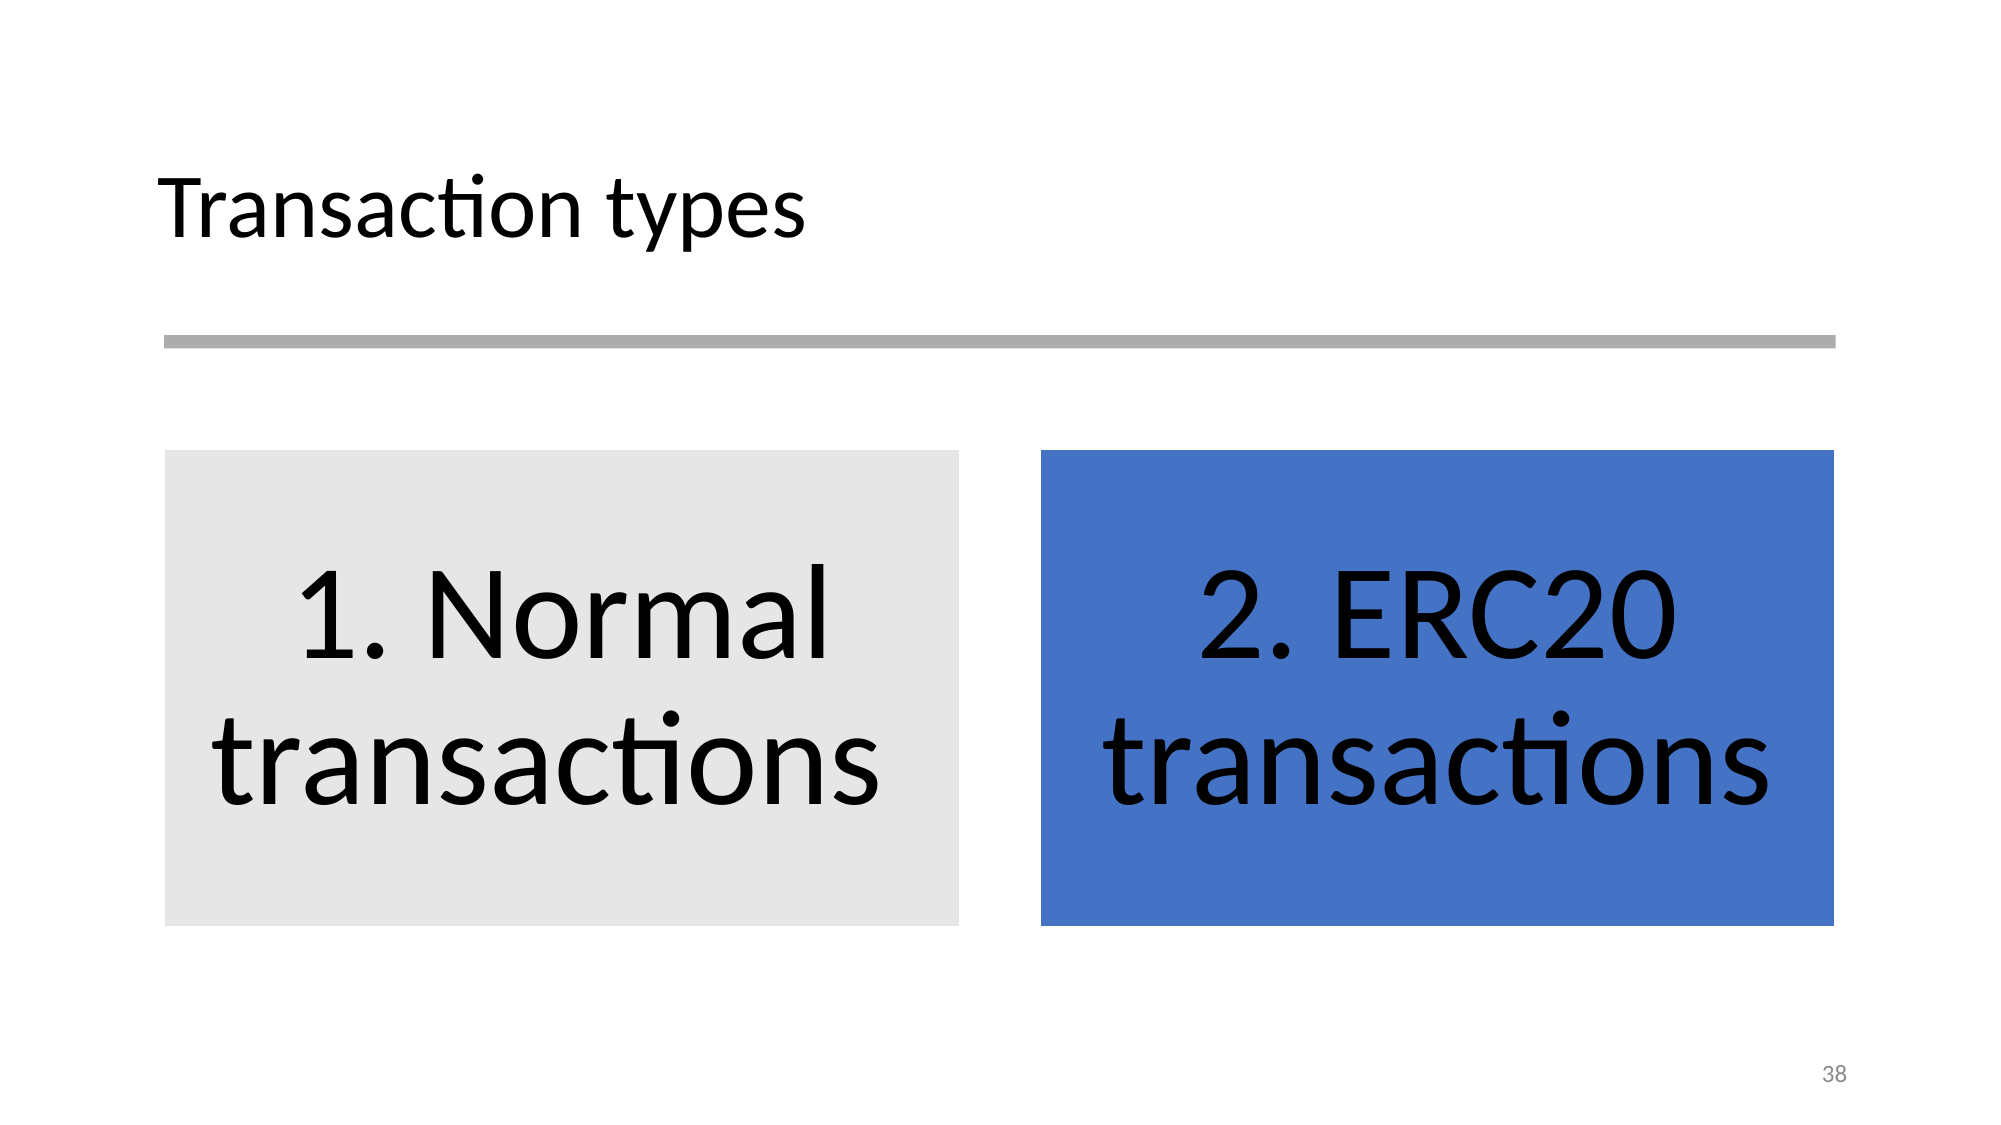

# Transaction types

1. Normal transactions
2. ERC20 transactions
38